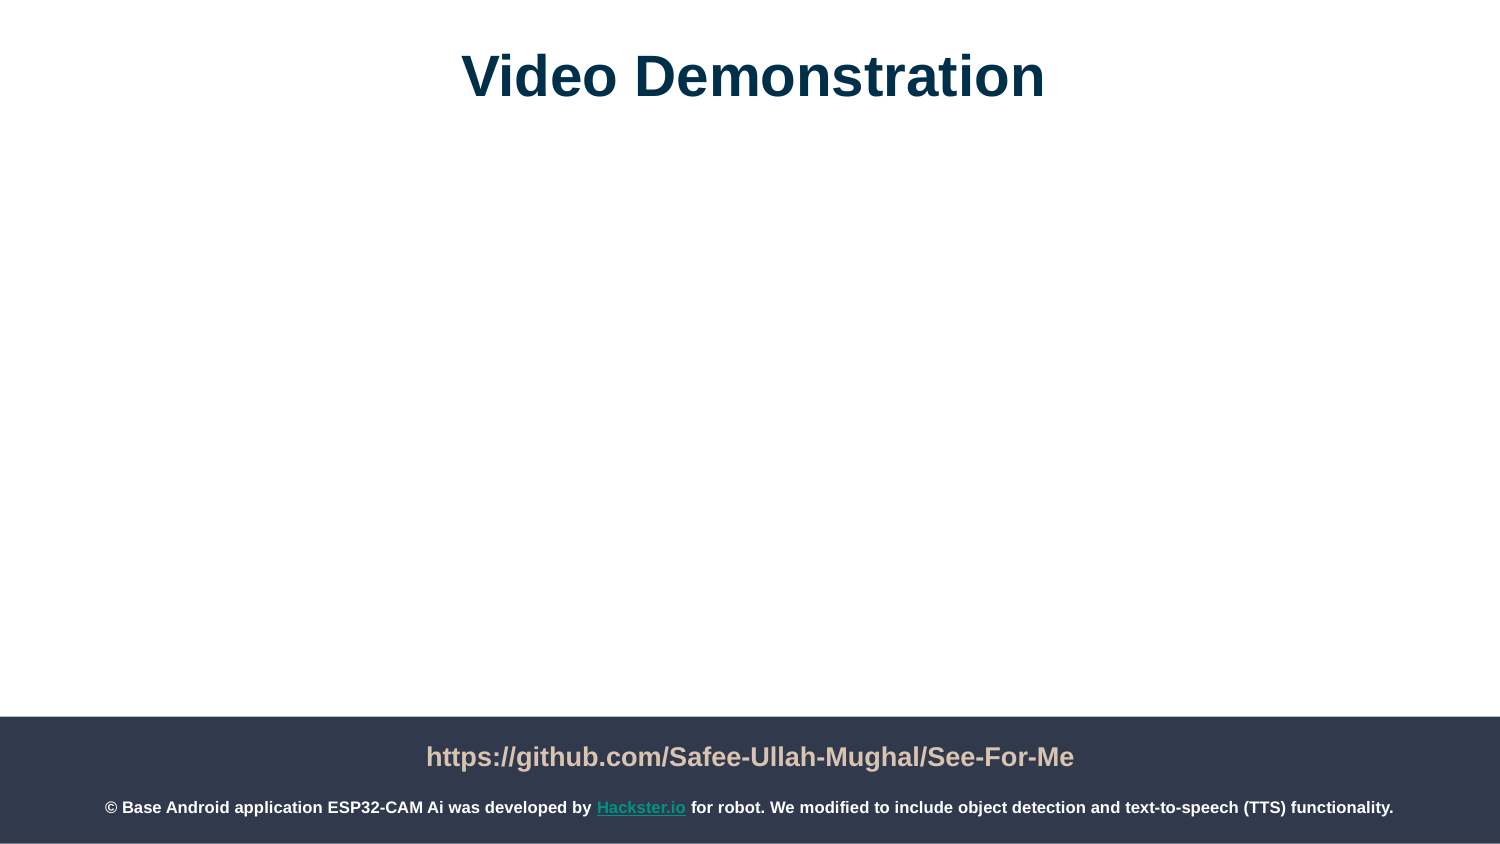

Video Demonstration
https://github.com/Safee-Ullah-Mughal/See-For-Me
© Base Android application ESP32-CAM Ai was developed by Hackster.io for robot. We modified to include object detection and text-to-speech (TTS) functionality.